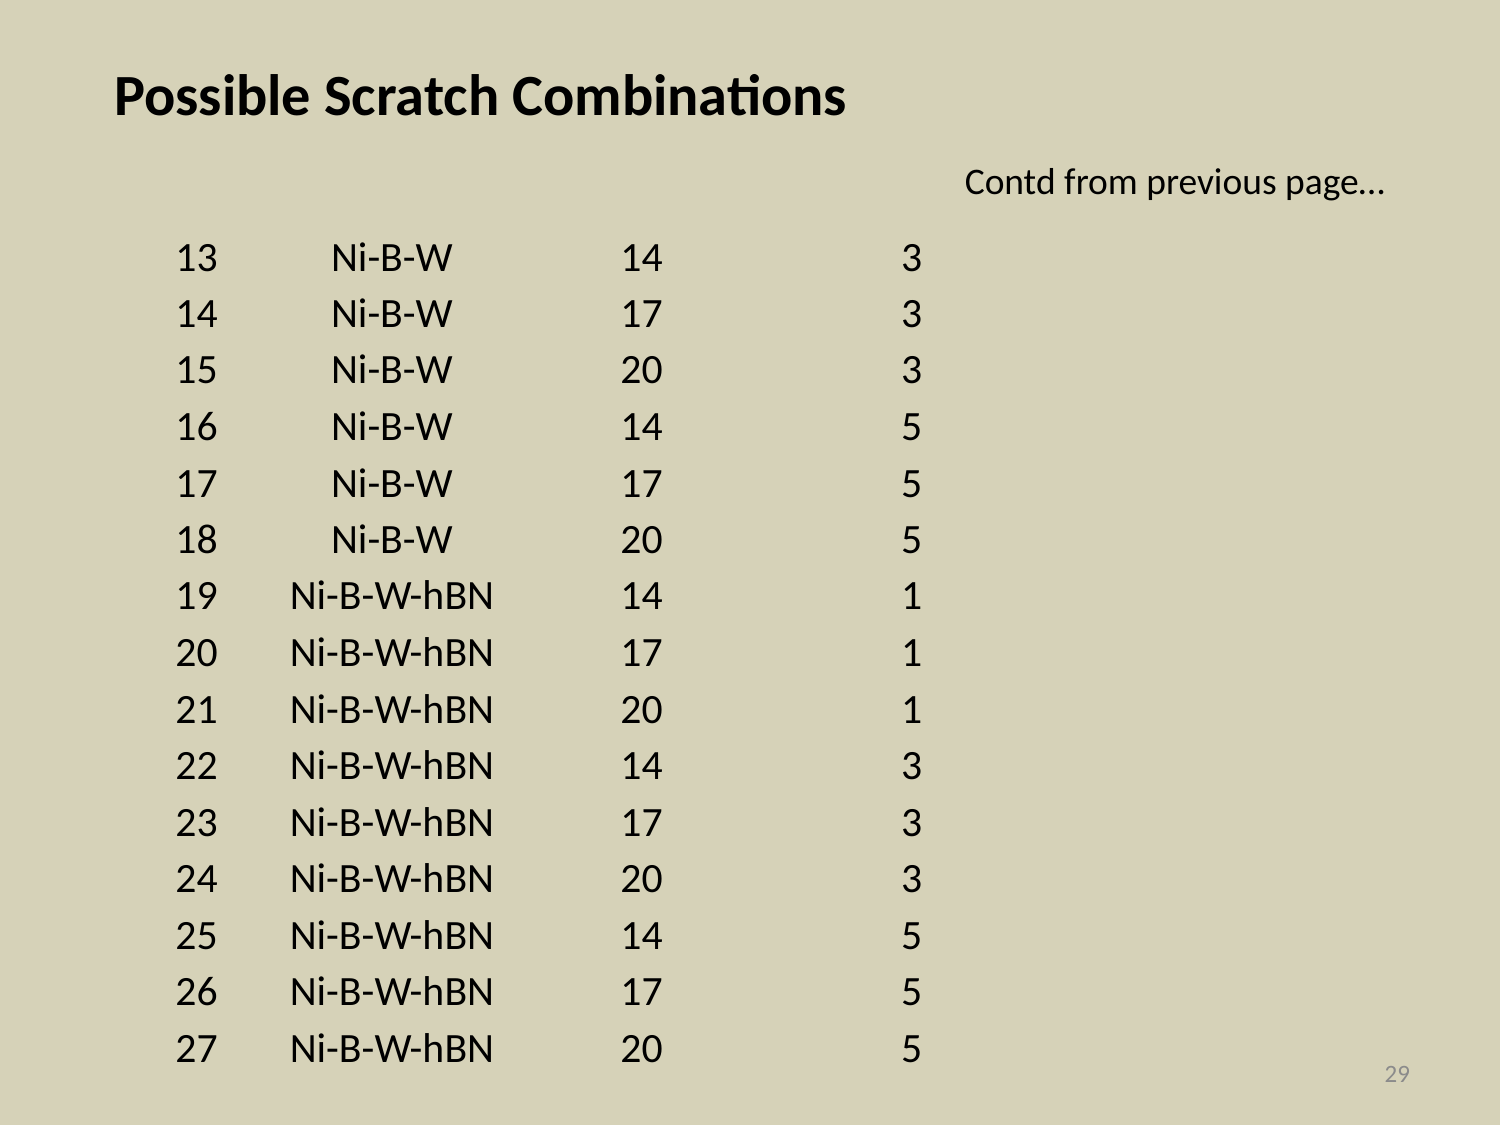

Possible Scratch Combinations
Contd from previous page…
| 13 | Ni-B-W | 14 | 3 |
| --- | --- | --- | --- |
| 14 | Ni-B-W | 17 | 3 |
| 15 | Ni-B-W | 20 | 3 |
| 16 | Ni-B-W | 14 | 5 |
| 17 | Ni-B-W | 17 | 5 |
| 18 | Ni-B-W | 20 | 5 |
| 19 | Ni-B-W-hBN | 14 | 1 |
| 20 | Ni-B-W-hBN | 17 | 1 |
| 21 | Ni-B-W-hBN | 20 | 1 |
| 22 | Ni-B-W-hBN | 14 | 3 |
| 23 | Ni-B-W-hBN | 17 | 3 |
| 24 | Ni-B-W-hBN | 20 | 3 |
| 25 | Ni-B-W-hBN | 14 | 5 |
| 26 | Ni-B-W-hBN | 17 | 5 |
| 27 | Ni-B-W-hBN | 20 | 5 |
29